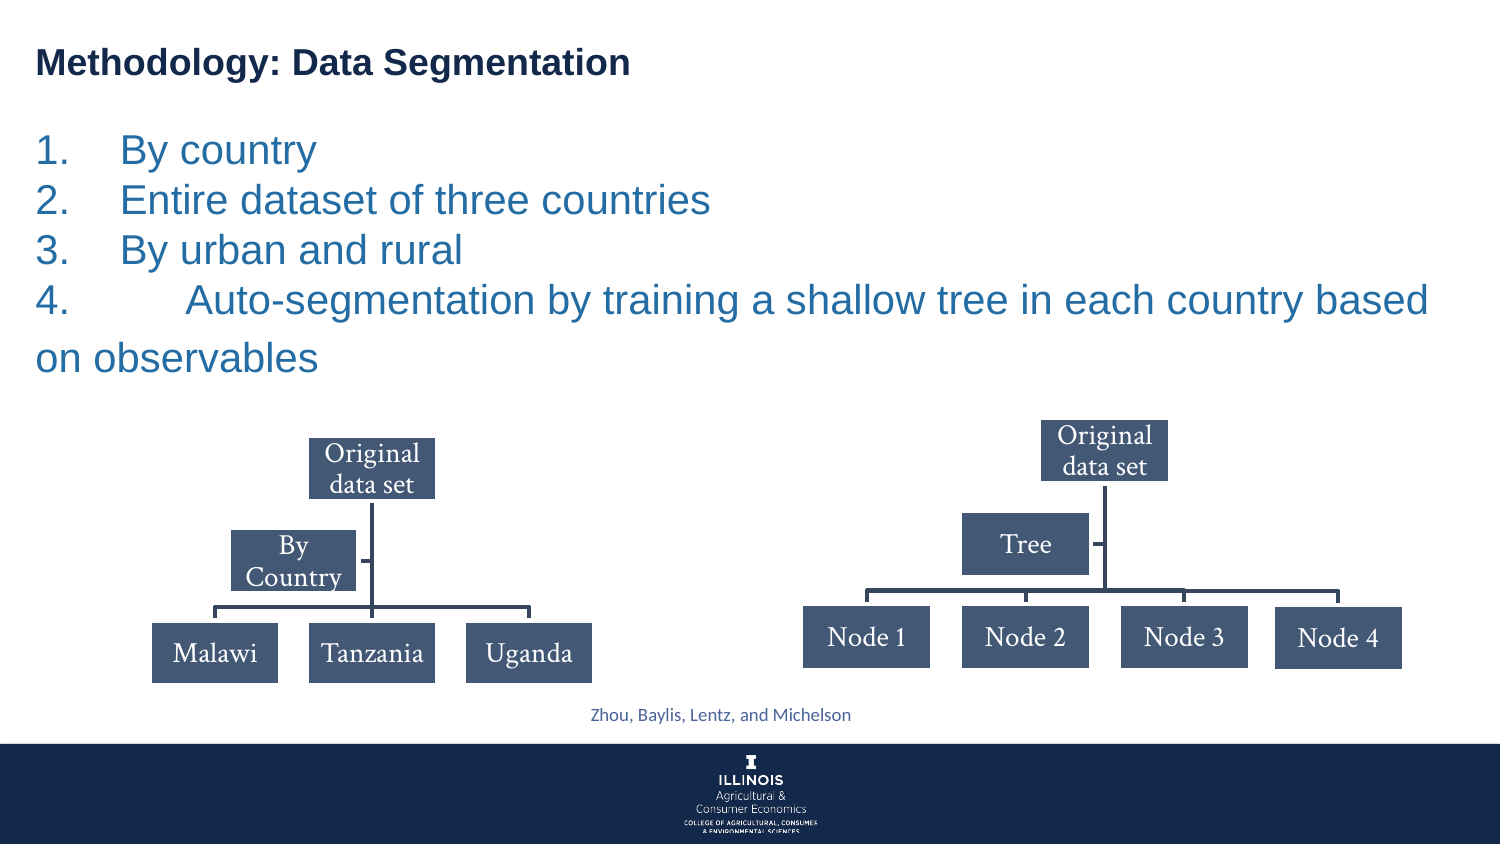

Methodology: Data Segmentation

By country
Entire dataset of three countries
By urban and rural
4. 	Auto-segmentation by training a shallow tree in each country based on observables

Original data set
Malawi
Tanzania
Uganda
By Country
Original data set
Node 1
Node 2
Node 3
Node 4
Tree
Zhou, Baylis, Lentz, and Michelson